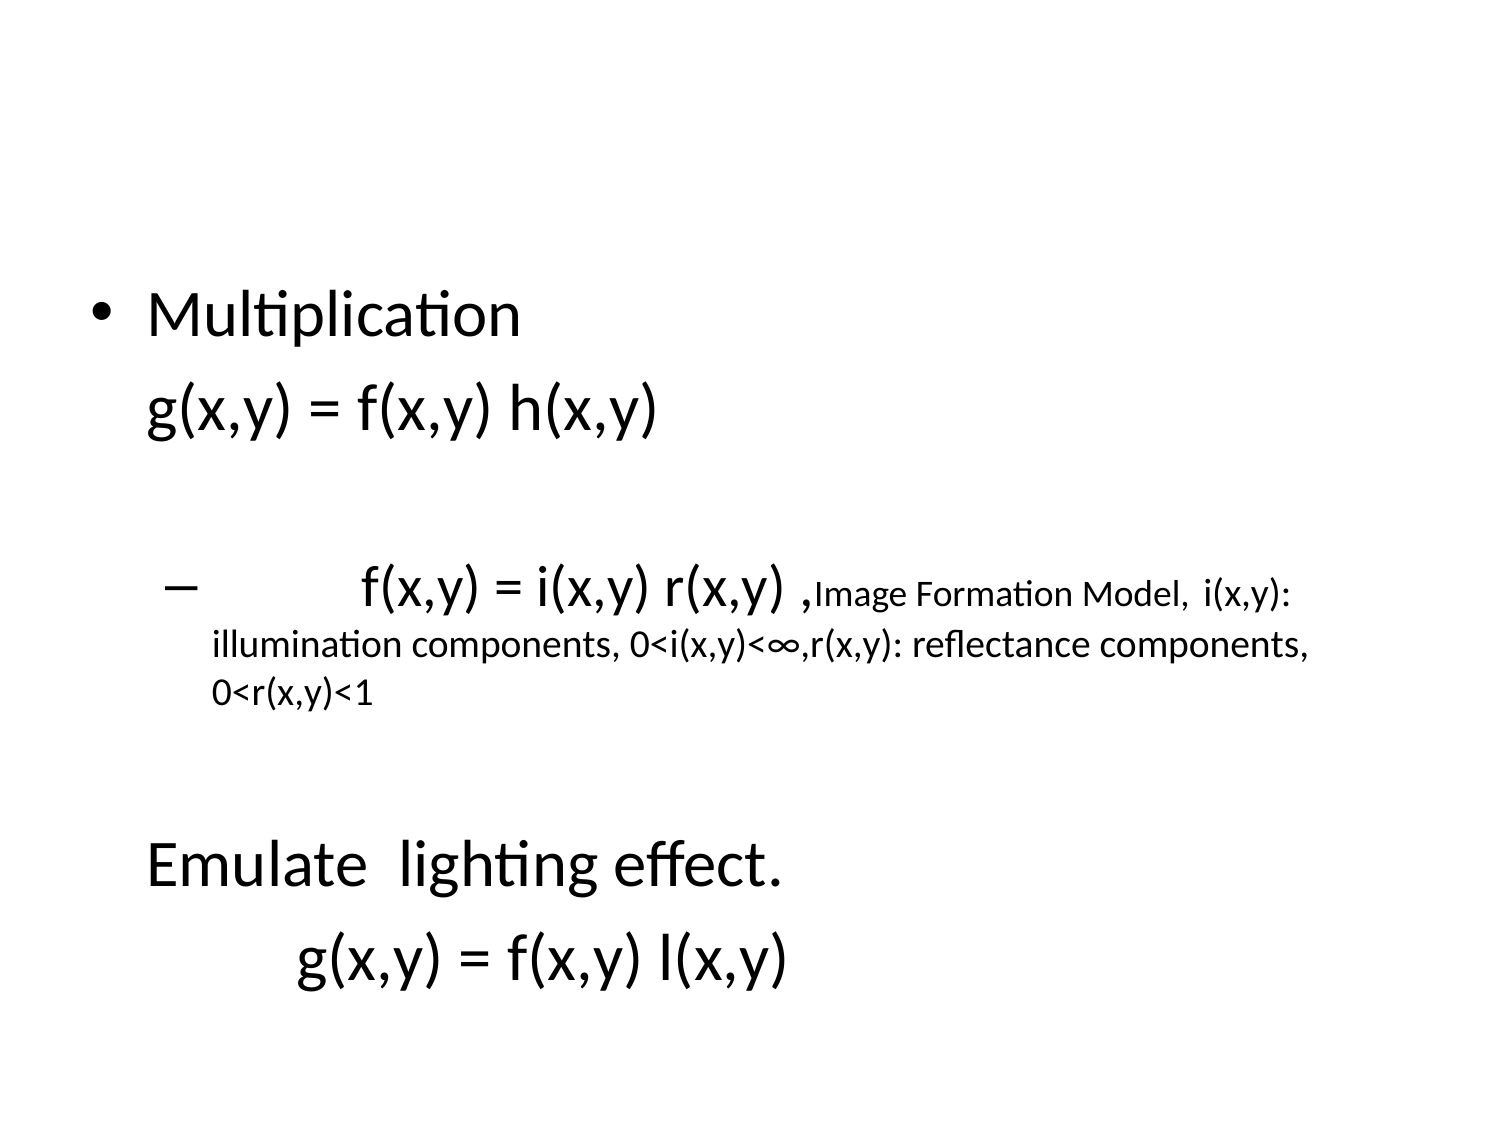

#
Multiplication
	g(x,y) = f(x,y) h(x,y)

	f(x,y) = i(x,y) r(x,y) ,Image Formation Model, i(x,y): illumination components, 0<i(x,y)<∞,r(x,y): reflectance components, 0<r(x,y)<1

 	Emulate  lighting effect.
		g(x,y) = f(x,y) l(x,y)